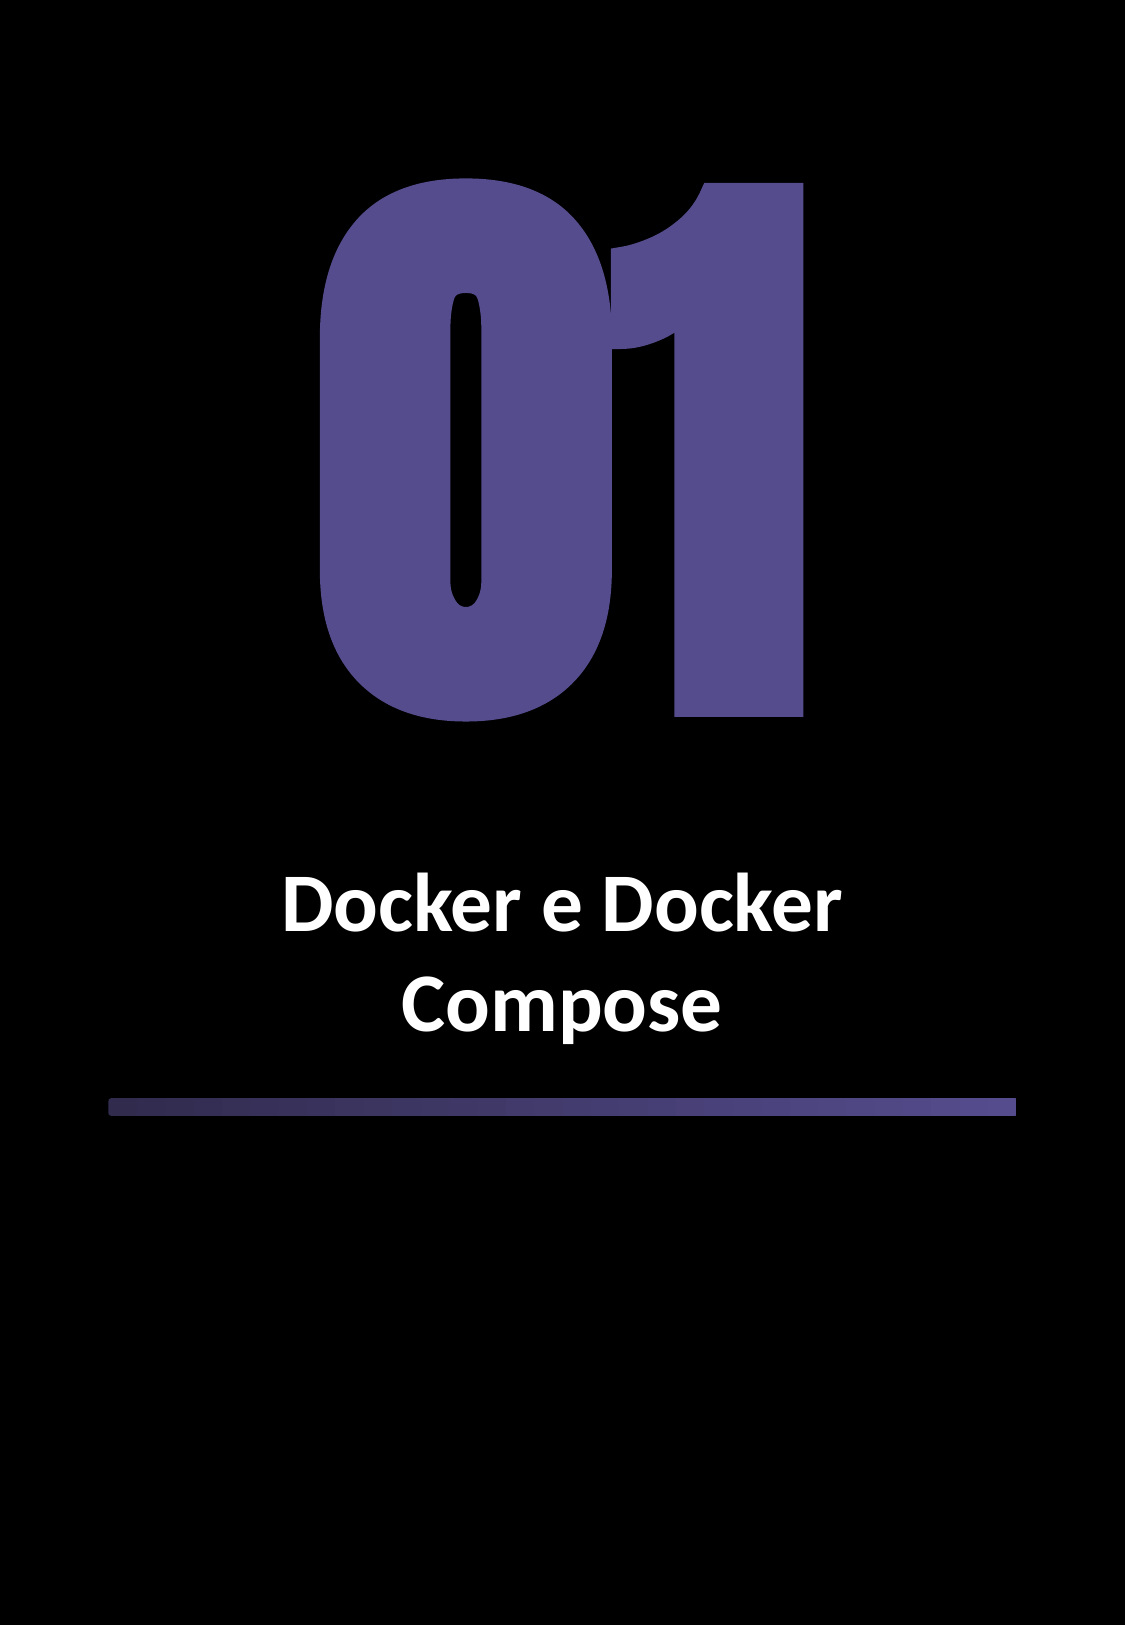

01
Docker e Docker Compose

Qualidade - Cobertura de Código & Testes Alberto Yano
4